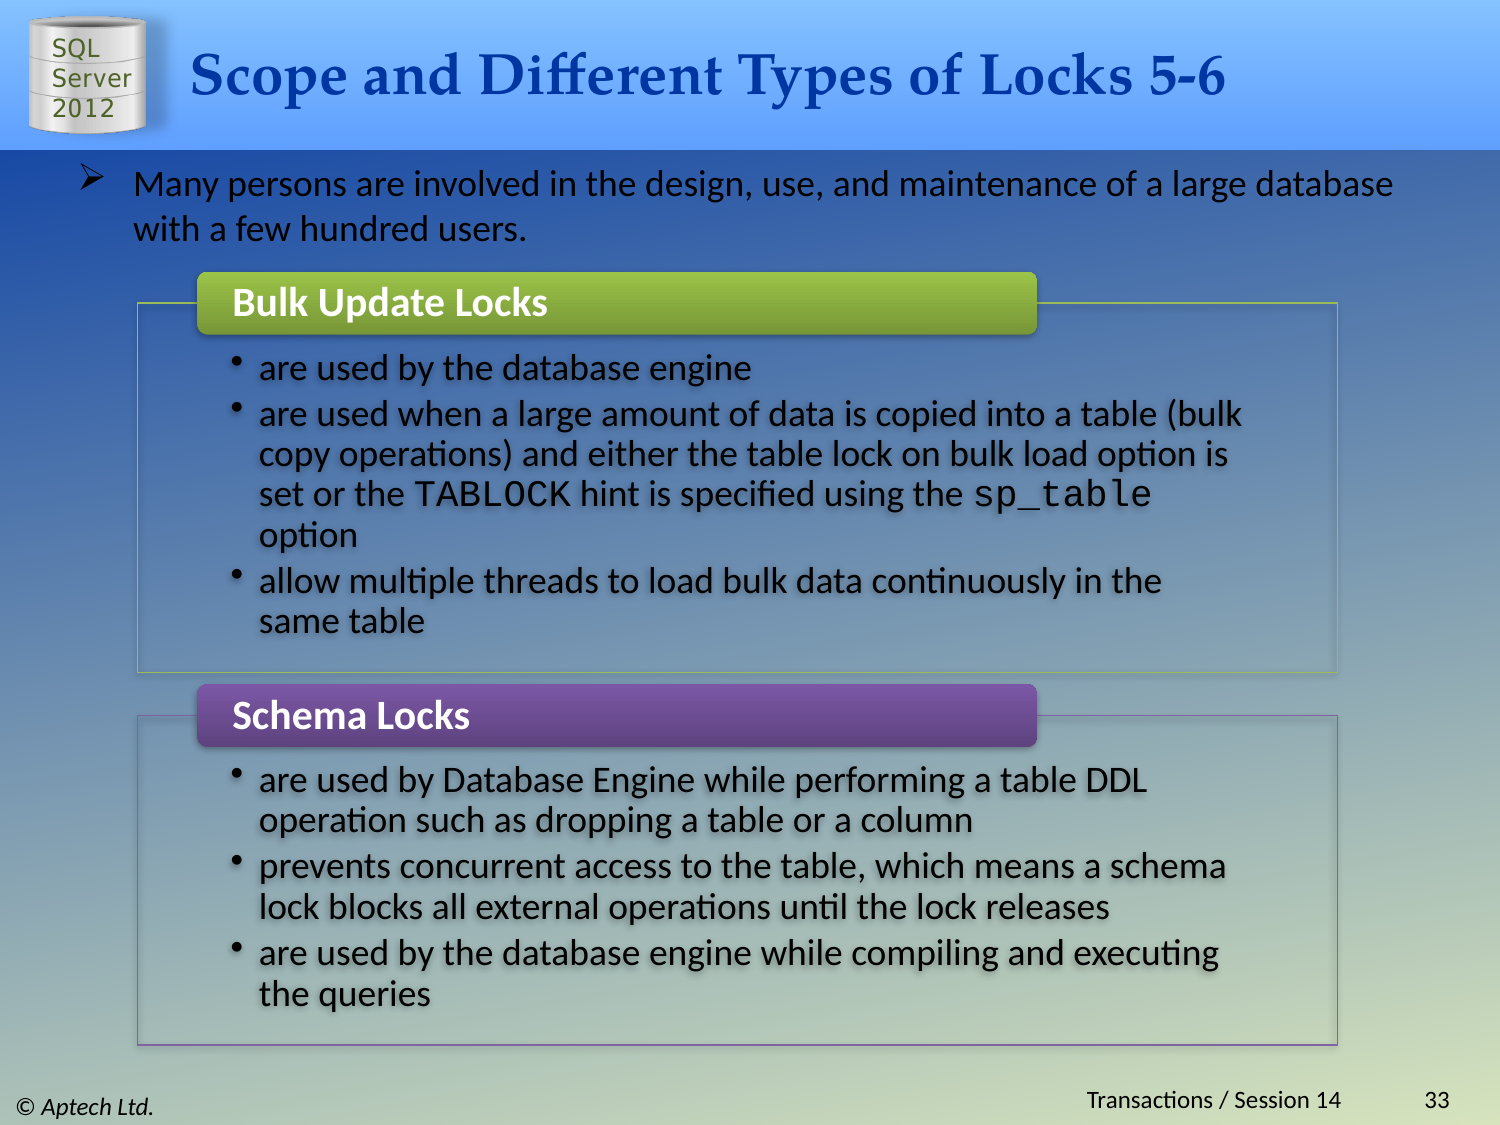

# Scope and Different Types of Locks 5-6
Many persons are involved in the design, use, and maintenance of a large database with a few hundred users.
are used by the database engine
are used when a large amount of data is copied into a table (bulk copy operations) and either the table lock on bulk load option is set or the TABLOCK hint is specified using the sp_table option
allow multiple threads to load bulk data continuously in the same table
Bulk Update Locks
are used by Database Engine while performing a table DDL operation such as dropping a table or a column
prevents concurrent access to the table, which means a schema lock blocks all external operations until the lock releases
are used by the database engine while compiling and executing the queries
Schema Locks
Transactions / Session 14
33